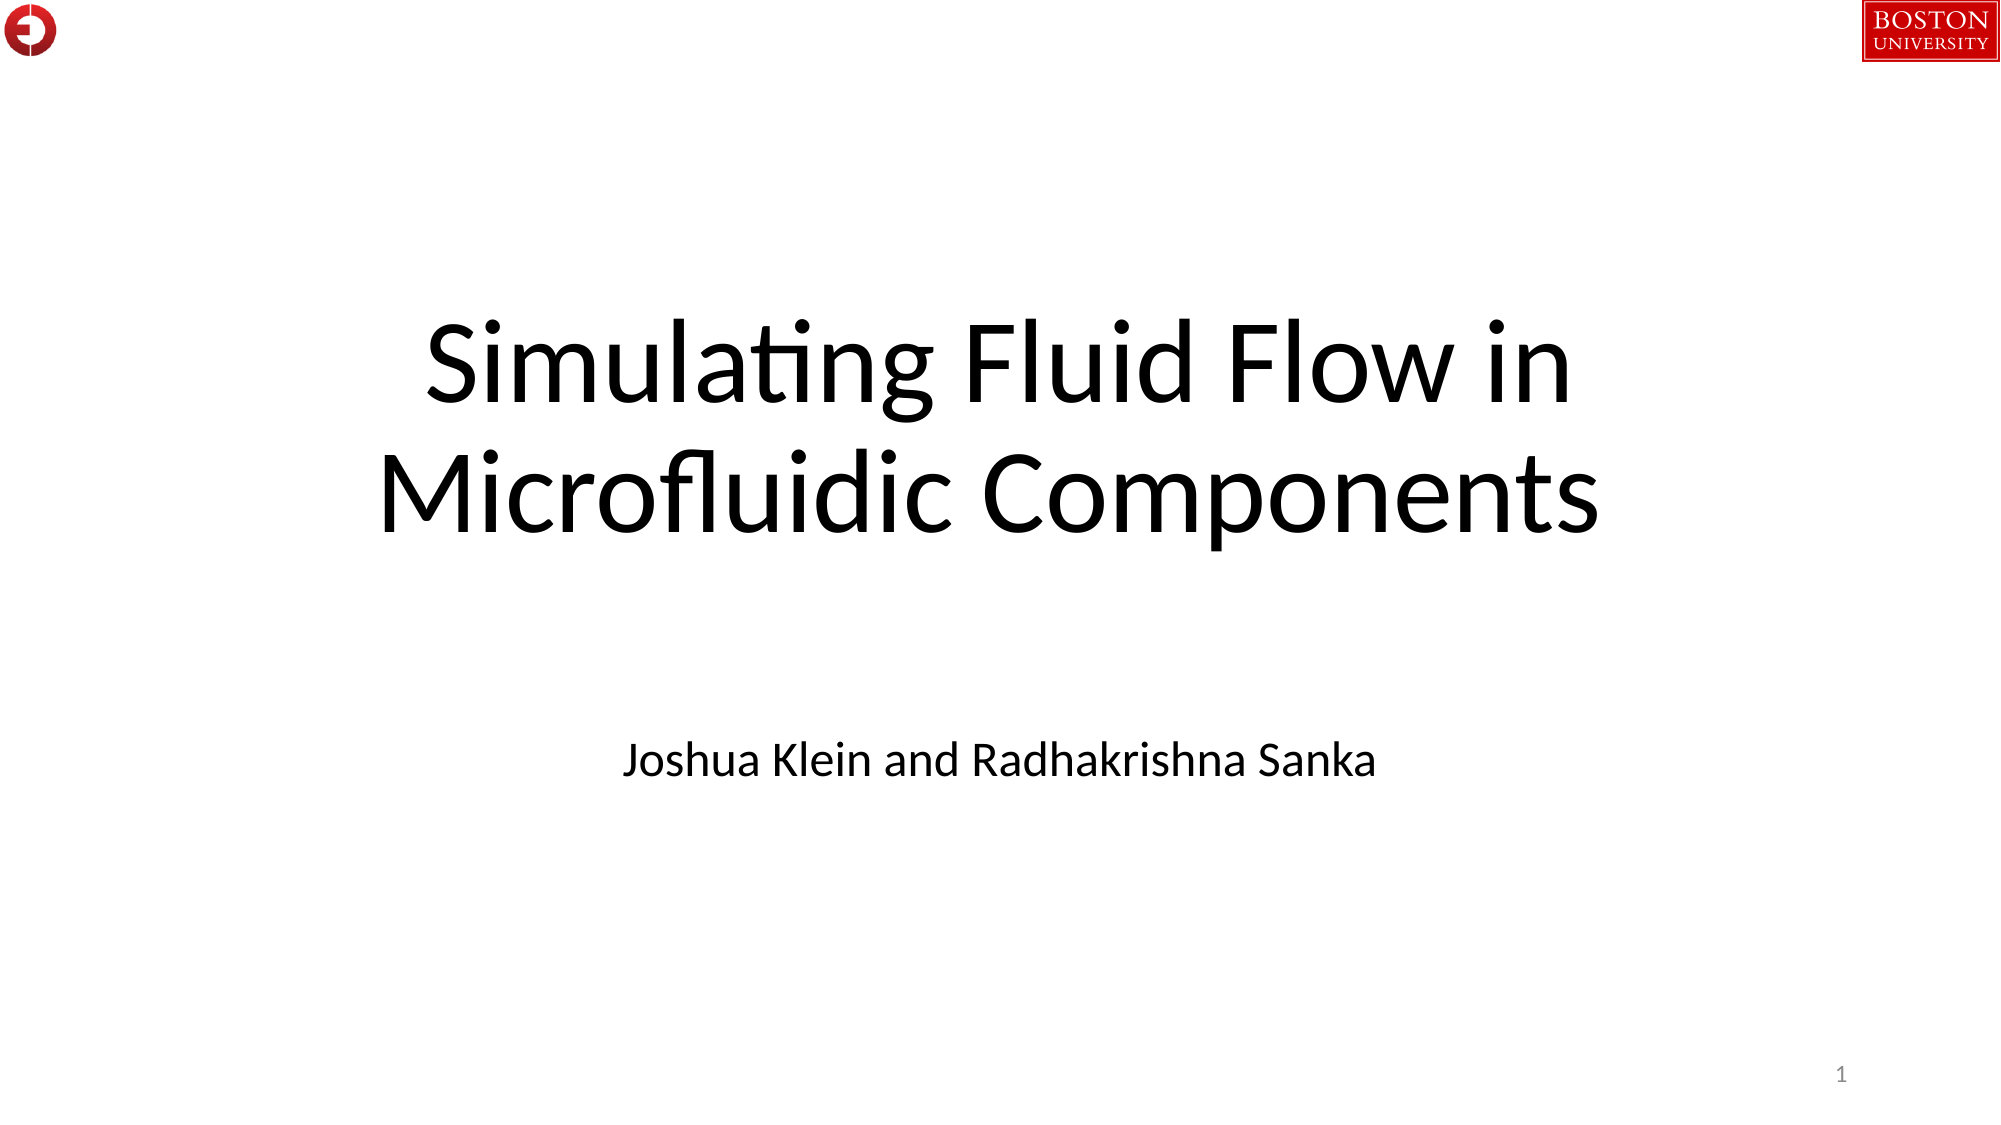

# Simulating Fluid Flow in Microfluidic Components
Joshua Klein and Radhakrishna Sanka
1